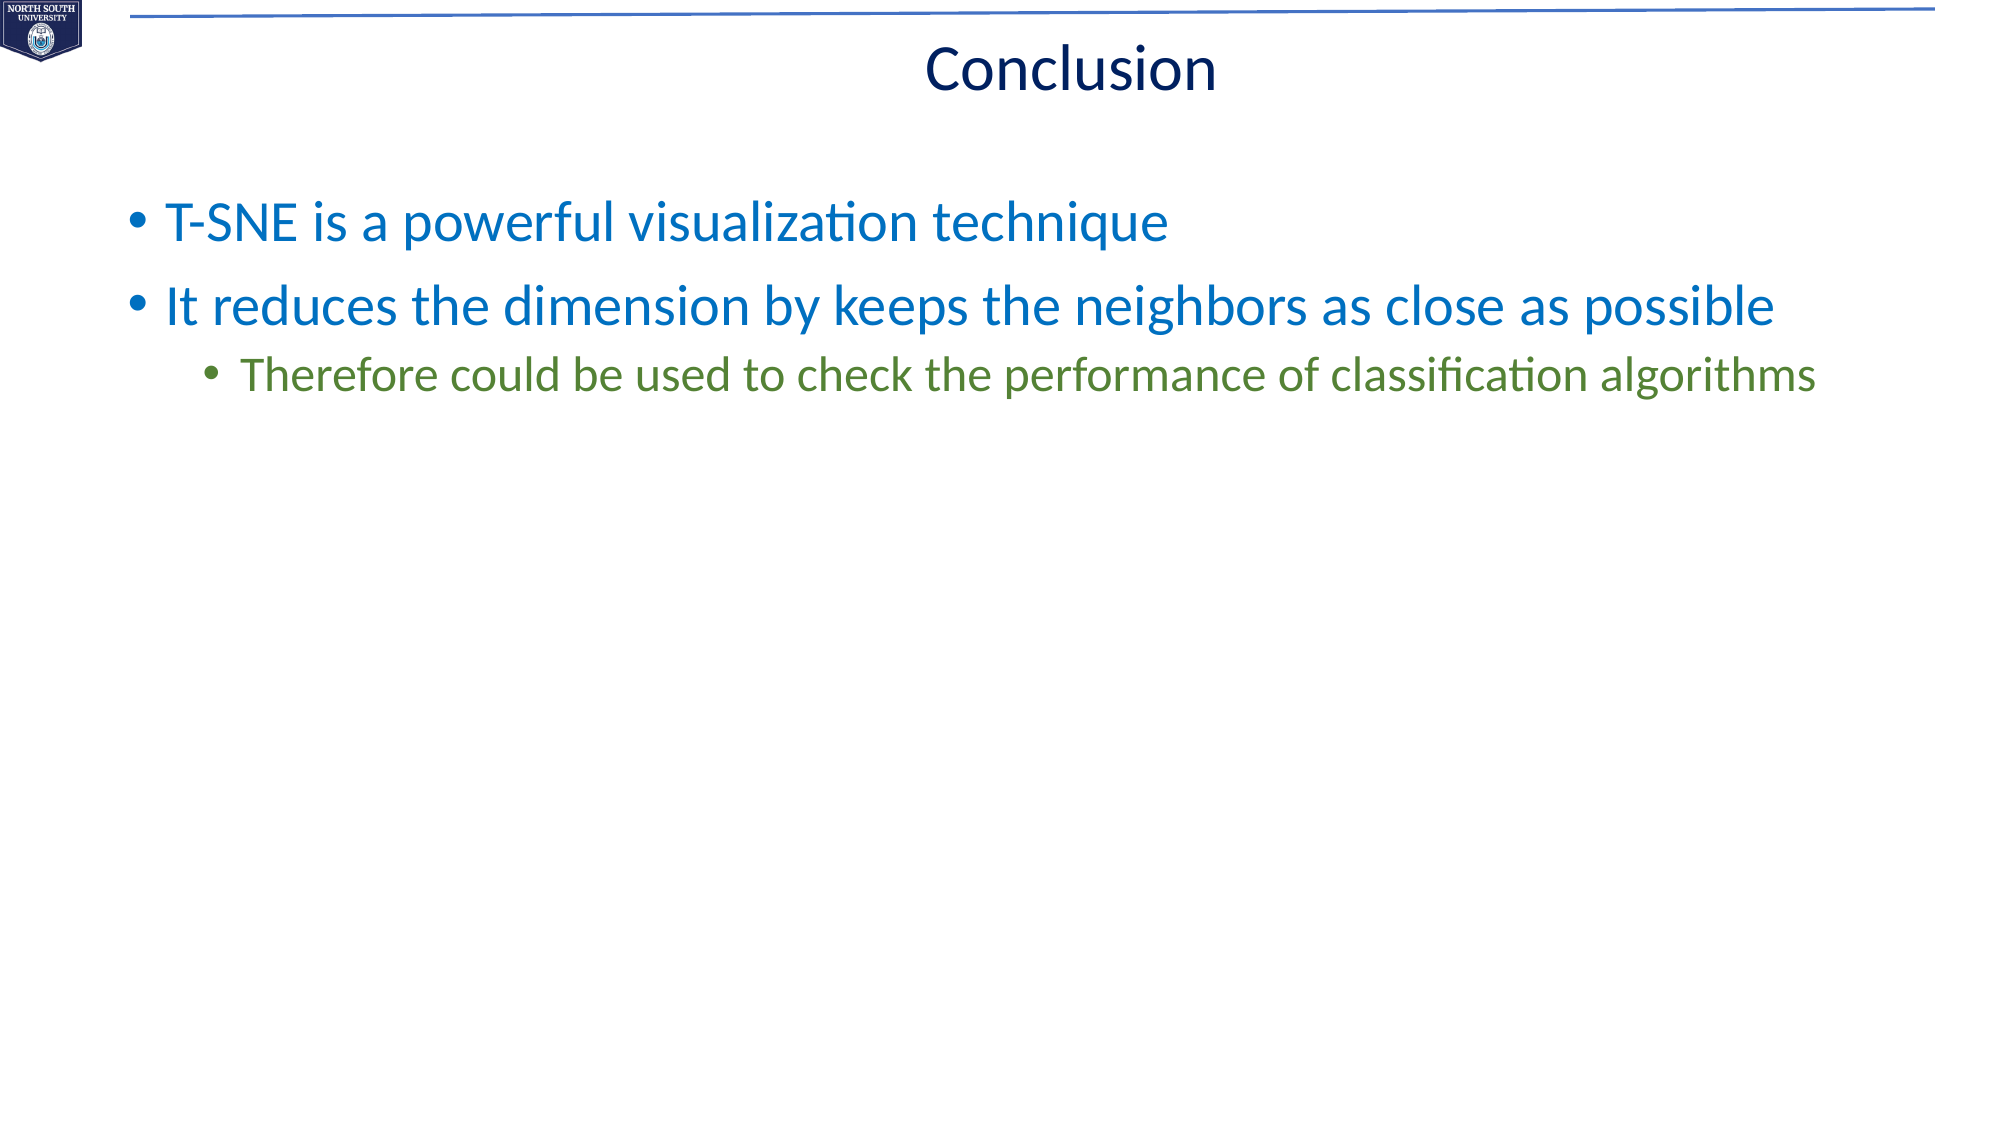

# Conclusion
T-SNE is a powerful visualization technique
It reduces the dimension by keeps the neighbors as close as possible
Therefore could be used to check the performance of classification algorithms